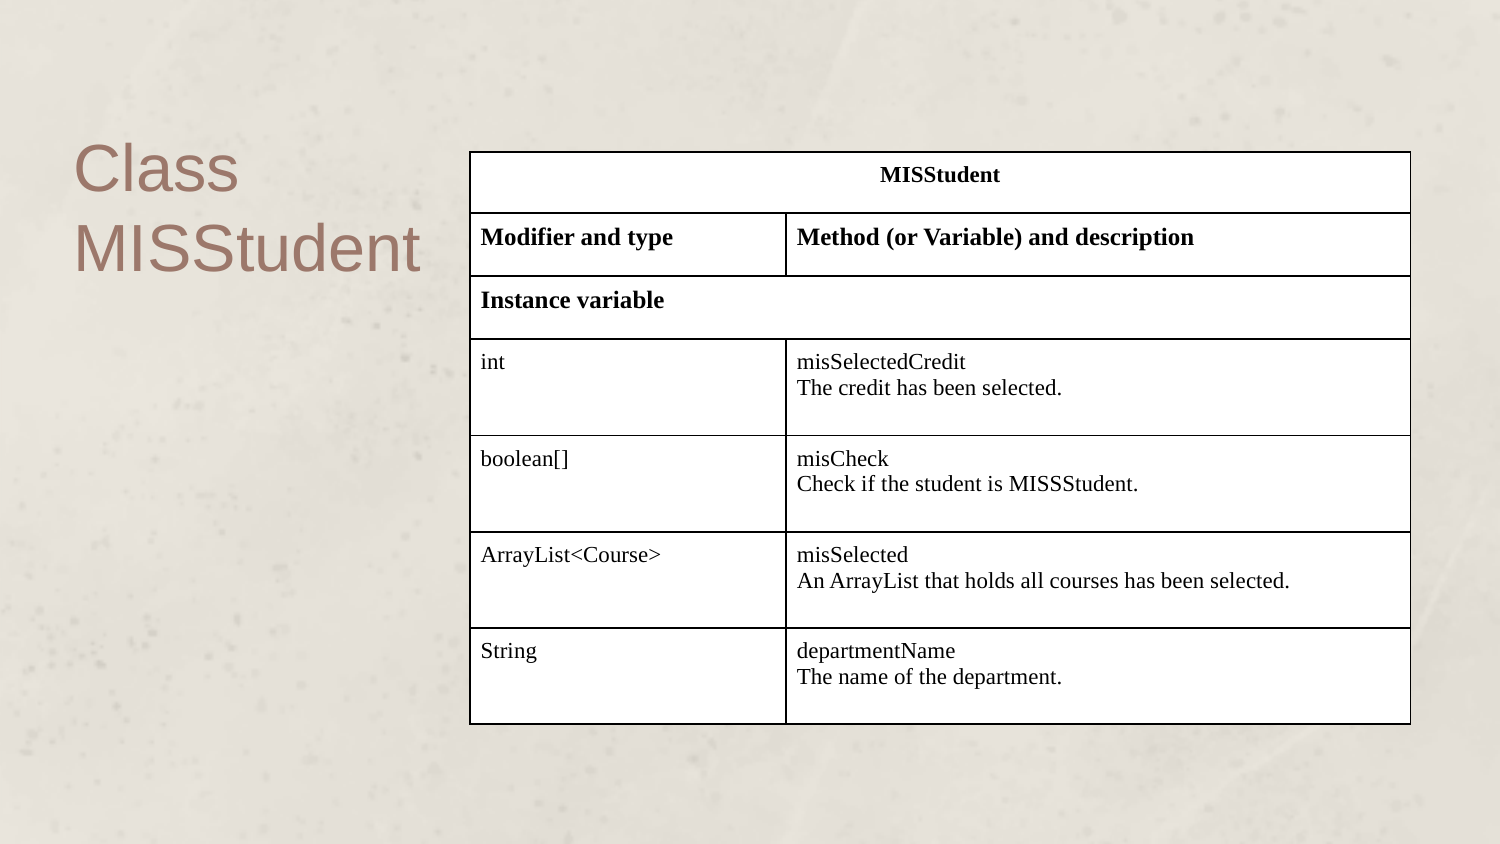

# Class
MISStudent
| MISStudent |  |
| --- | --- |
| Modifier and type | Method (or Variable) and description |
| Instance variable |  |
| int | misSelectedCredit The credit has been selected. |
| boolean[] | misCheck Check if the student is MISSStudent. |
| ArrayList<Course> | misSelected An ArrayList that holds all courses has been selected. |
| String | departmentName The name of the department. |